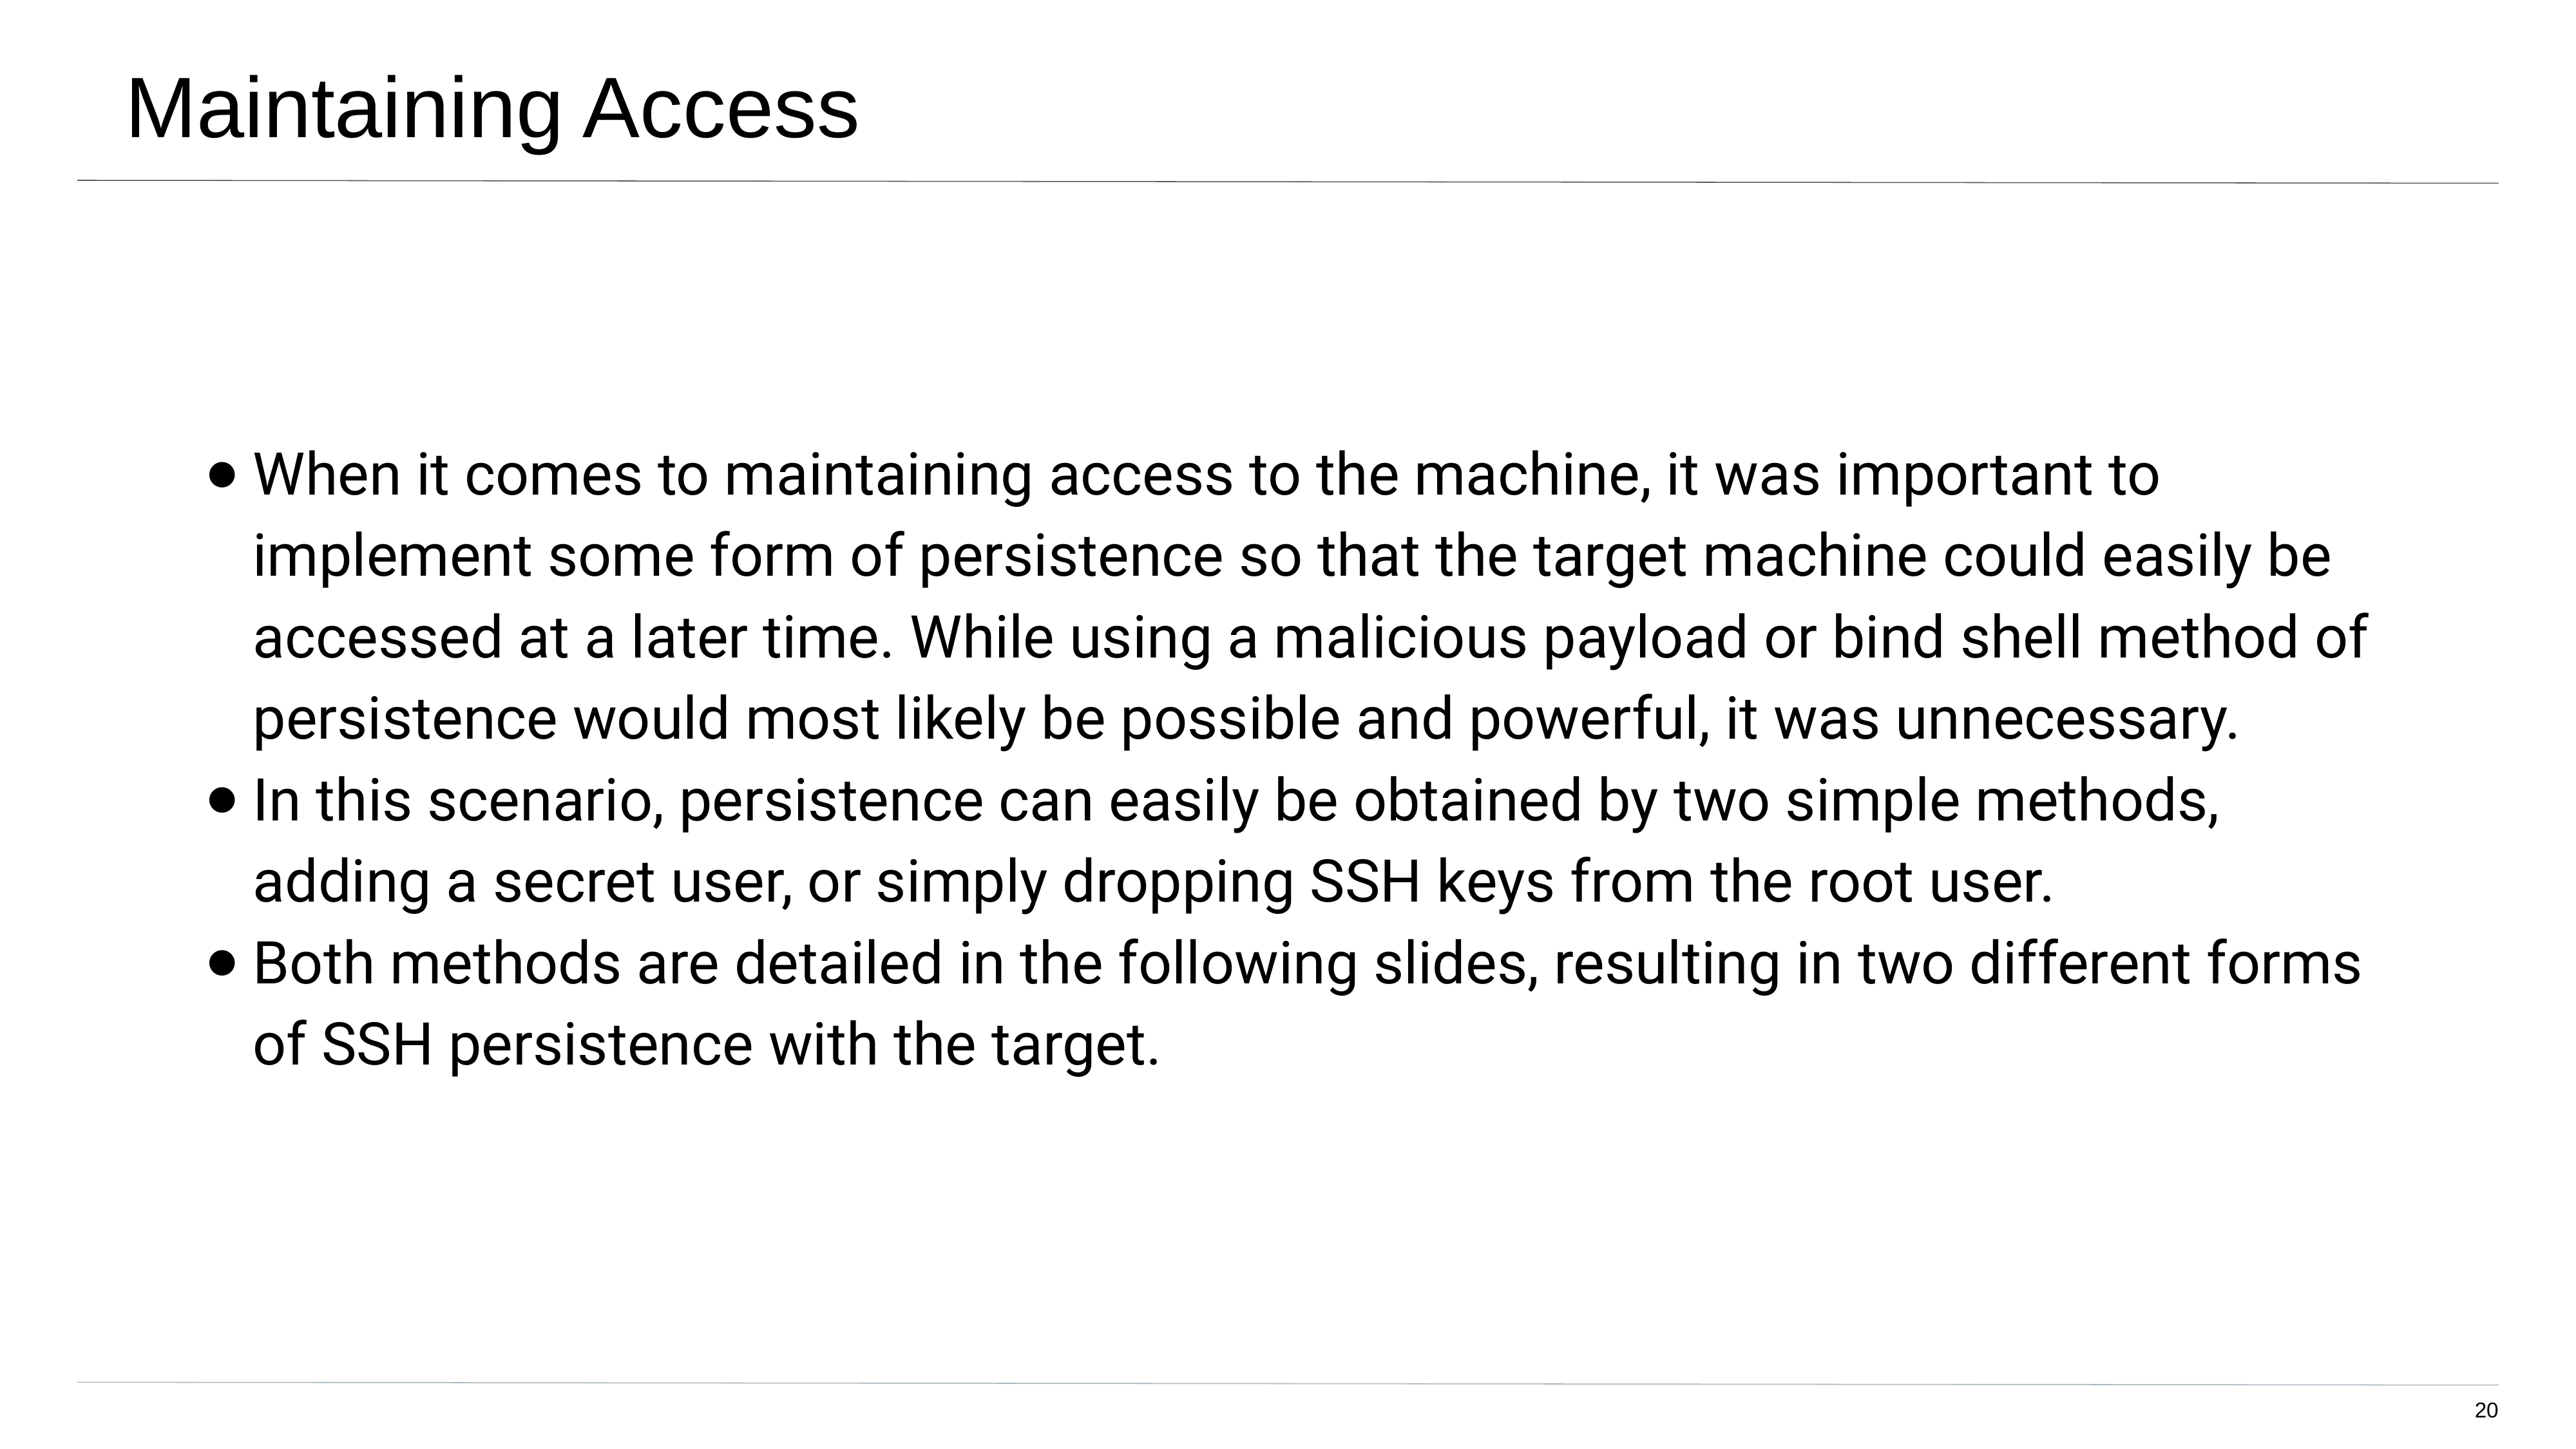

# Maintaining Access
When it comes to maintaining access to the machine, it was important to implement some form of persistence so that the target machine could easily be accessed at a later time. While using a malicious payload or bind shell method of persistence would most likely be possible and powerful, it was unnecessary.
In this scenario, persistence can easily be obtained by two simple methods, adding a secret user, or simply dropping SSH keys from the root user.
Both methods are detailed in the following slides, resulting in two different forms of SSH persistence with the target.
20